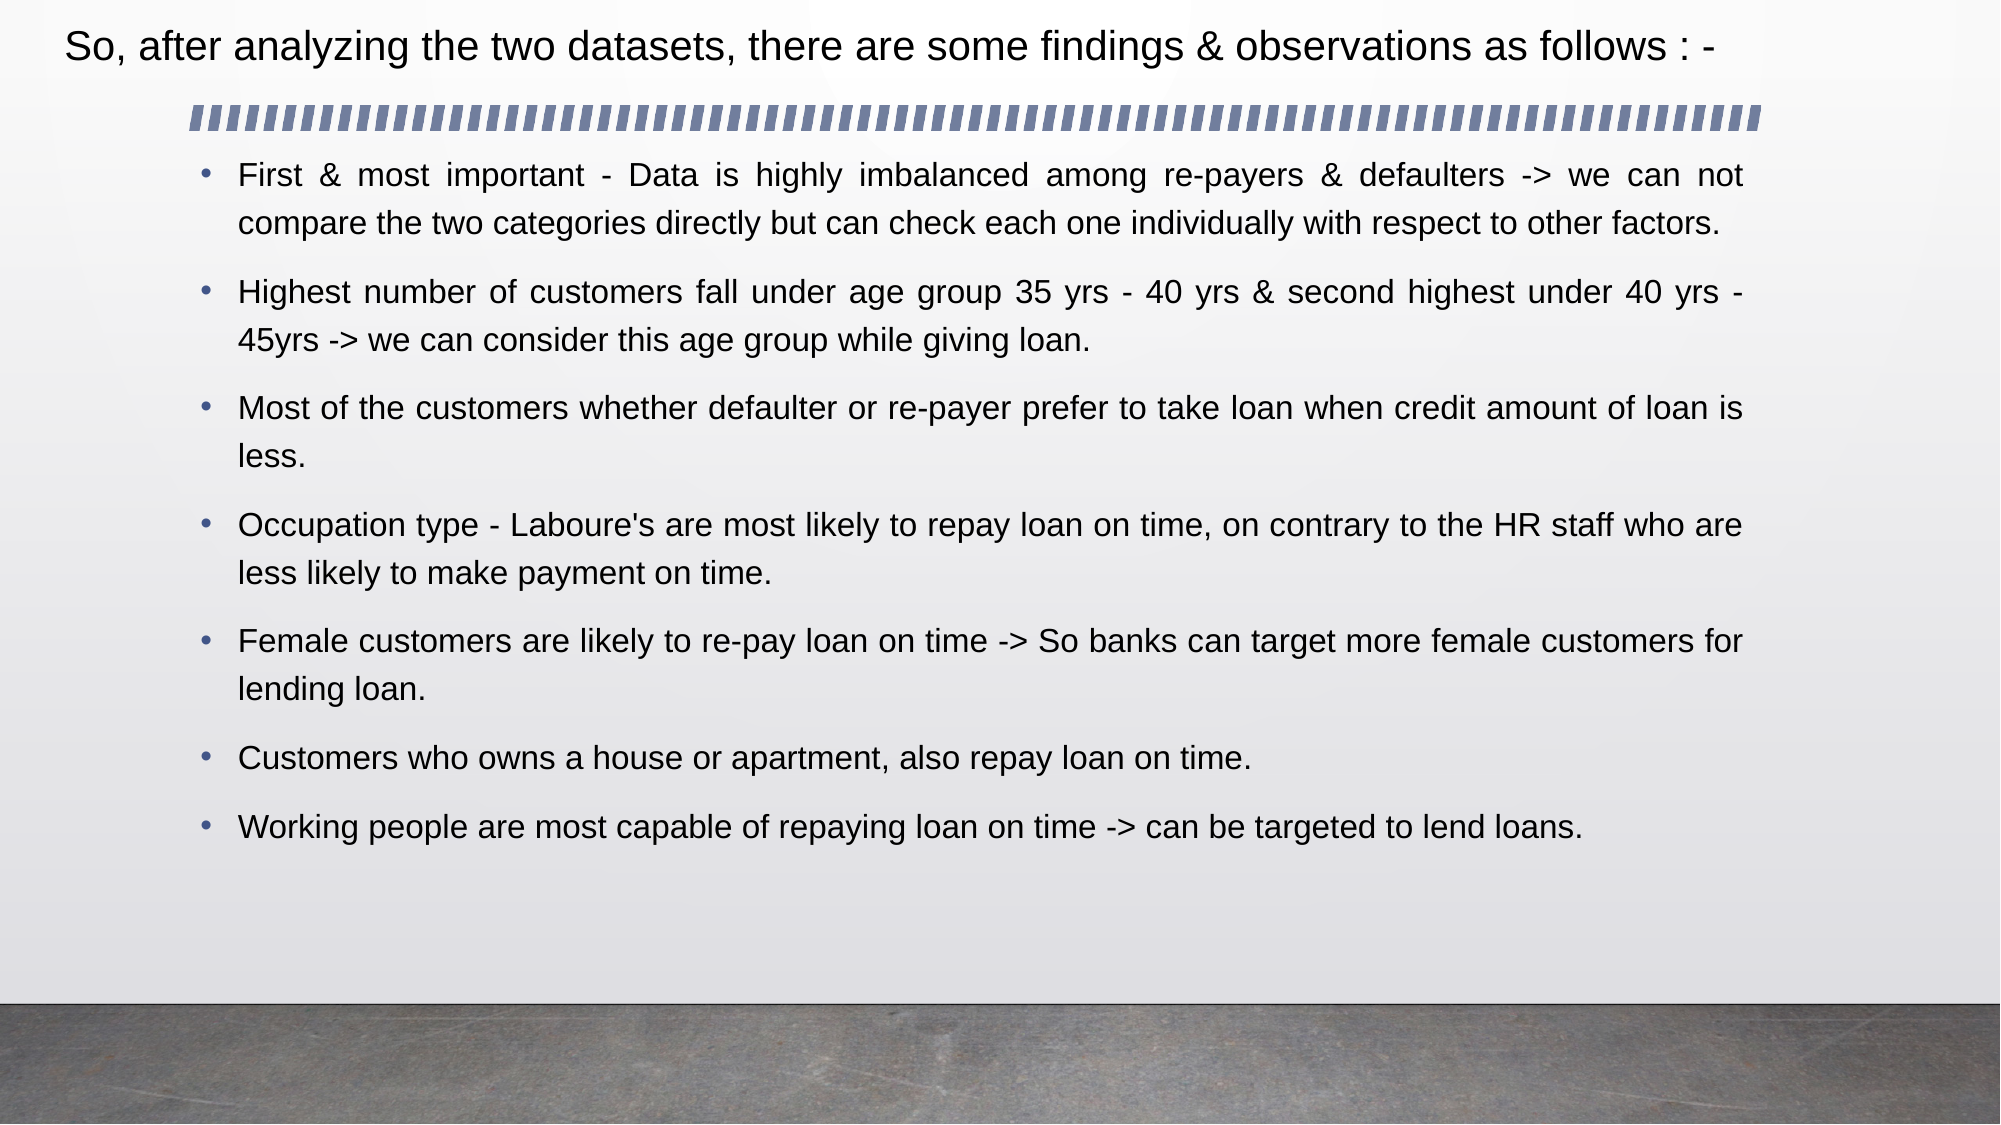

# So, after analyzing the two datasets, there are some findings & observations as follows : -
First & most important - Data is highly imbalanced among re-payers & defaulters -> we can not compare the two categories directly but can check each one individually with respect to other factors.
Highest number of customers fall under age group 35 yrs - 40 yrs & second highest under 40 yrs - 45yrs -> we can consider this age group while giving loan.
Most of the customers whether defaulter or re-payer prefer to take loan when credit amount of loan is less.
Occupation type - Laboure's are most likely to repay loan on time, on contrary to the HR staff who are less likely to make payment on time.
Female customers are likely to re-pay loan on time -> So banks can target more female customers for lending loan.
Customers who owns a house or apartment, also repay loan on time.
Working people are most capable of repaying loan on time -> can be targeted to lend loans.